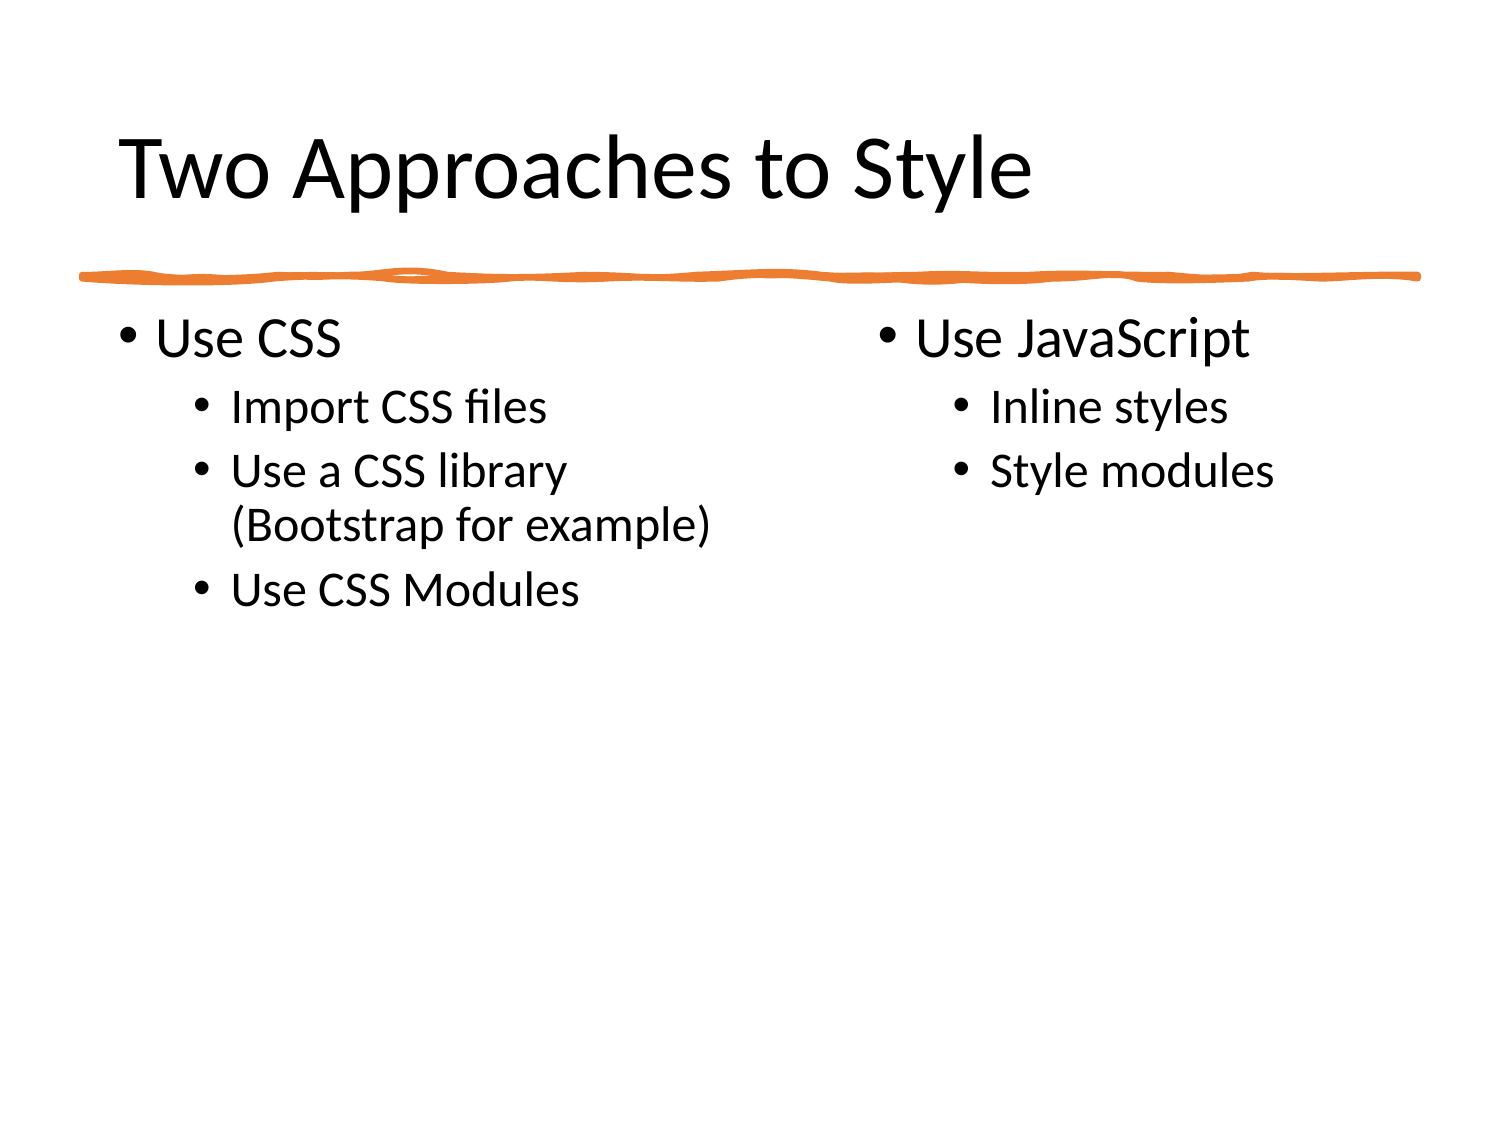

# Two Approaches to Style
Use CSS
Import CSS files
Use a CSS library (Bootstrap for example)
Use CSS Modules
Use JavaScript
Inline styles
Style modules